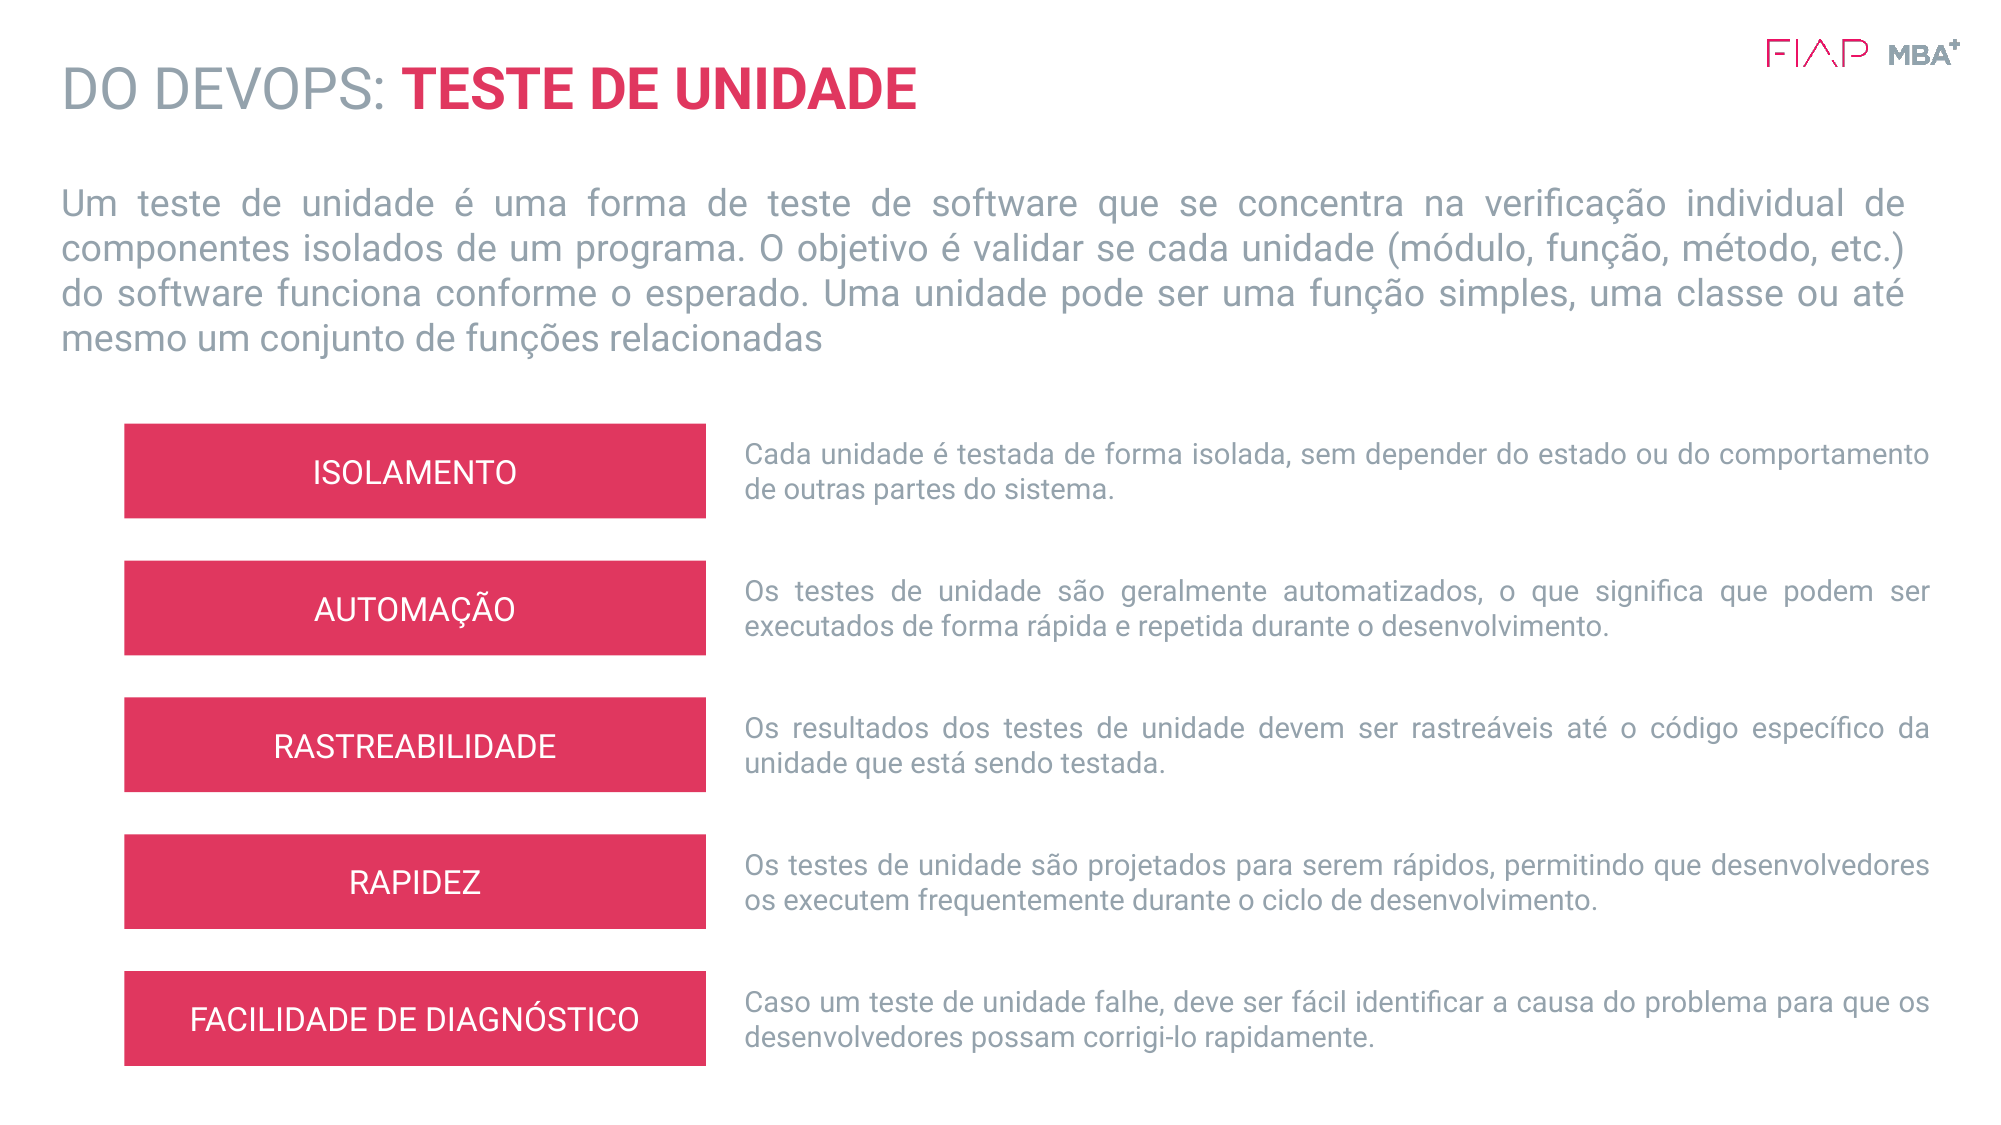

# DO DEVOPS: TESTE DE UNIDADE
Um teste de unidade é uma forma de teste de software que se concentra na verificação individual de componentes isolados de um programa. O objetivo é validar se cada unidade (módulo, função, método, etc.) do software funciona conforme o esperado. Uma unidade pode ser uma função simples, uma classe ou até mesmo um conjunto de funções relacionadas
ISOLAMENTO
Cada unidade é testada de forma isolada, sem depender do estado ou do comportamento de outras partes do sistema.
AUTOMAÇÃO
Os testes de unidade são geralmente automatizados, o que significa que podem ser executados de forma rápida e repetida durante o desenvolvimento.
RASTREABILIDADE
Os resultados dos testes de unidade devem ser rastreáveis até o código específico da unidade que está sendo testada.
RAPIDEZ
Os testes de unidade são projetados para serem rápidos, permitindo que desenvolvedores os executem frequentemente durante o ciclo de desenvolvimento.
FACILIDADE DE DIAGNÓSTICO
Caso um teste de unidade falhe, deve ser fácil identificar a causa do problema para que os desenvolvedores possam corrigi-lo rapidamente.